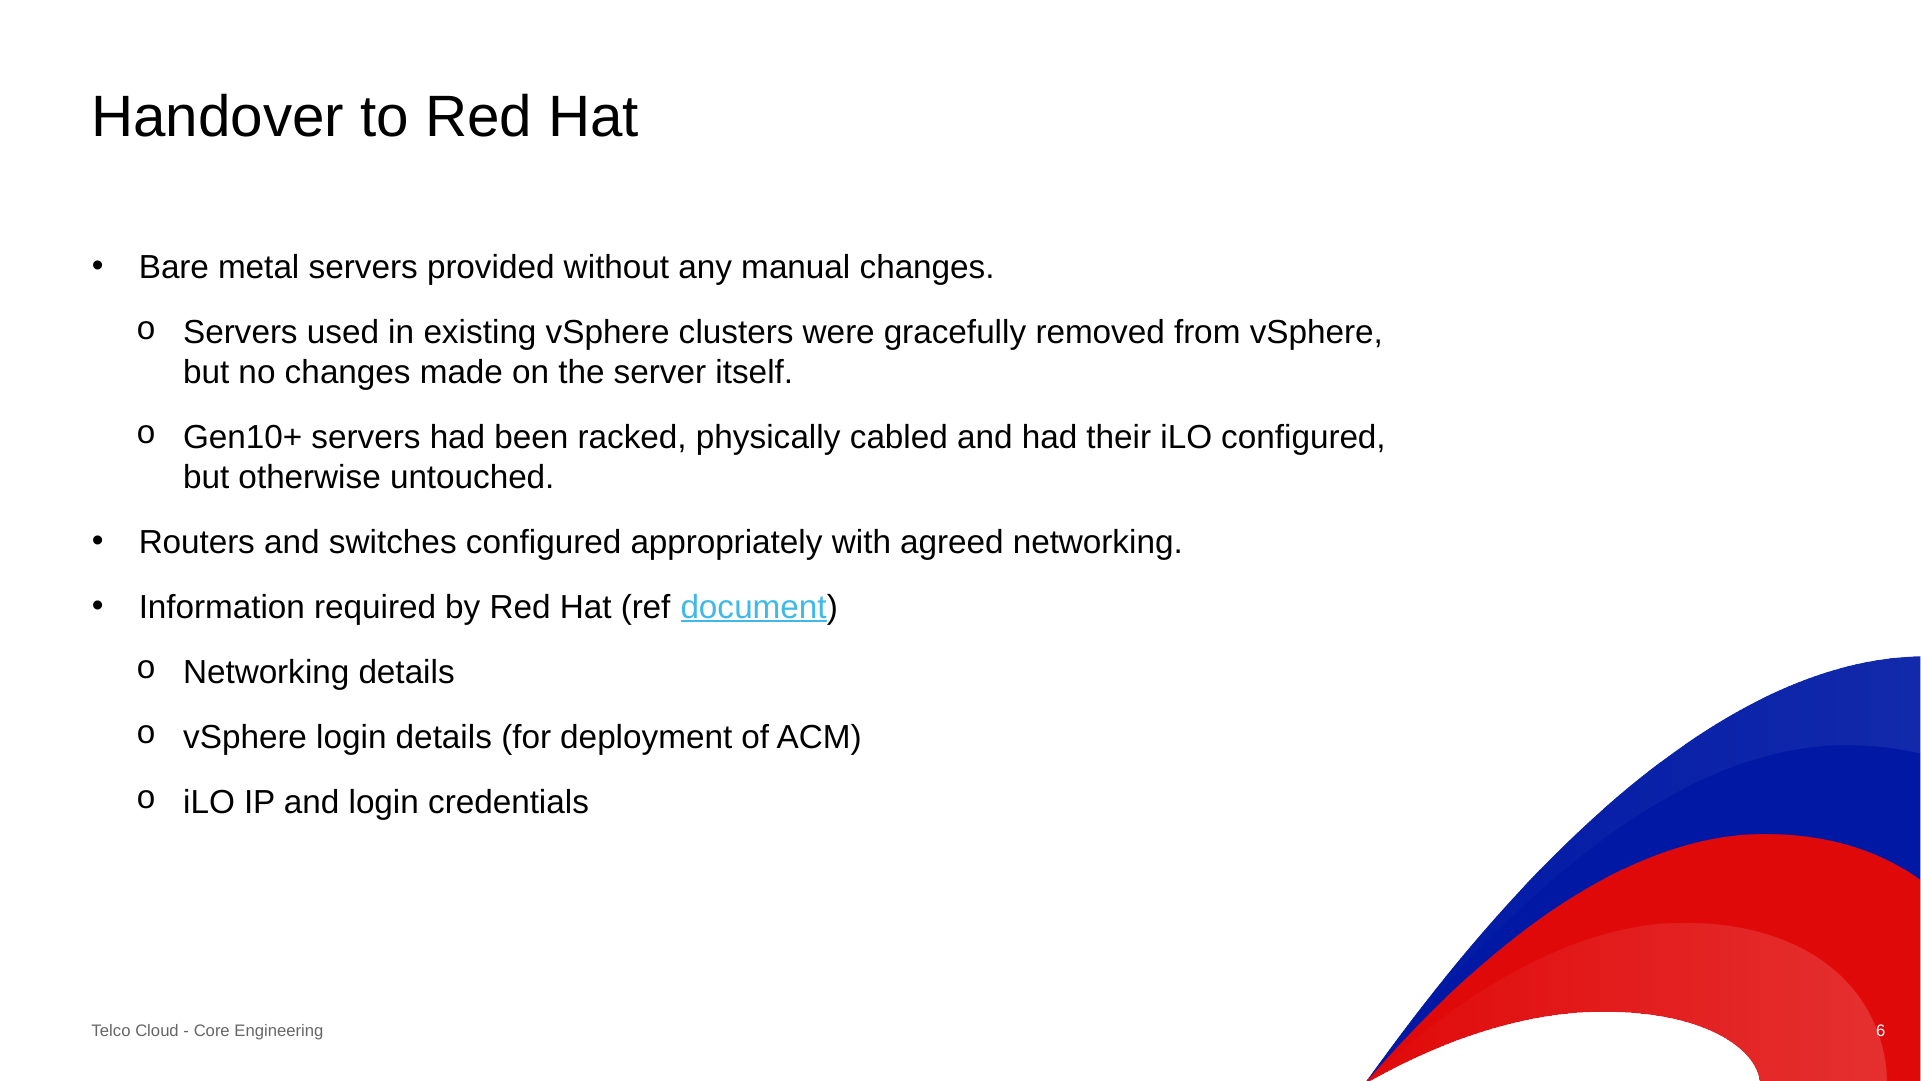

# Handover to Red Hat
Bare metal servers provided without any manual changes.
Servers used in existing vSphere clusters were gracefully removed from vSphere, but no changes made on the server itself.
Gen10+ servers had been racked, physically cabled and had their iLO configured, but otherwise untouched.
Routers and switches configured appropriately with agreed networking.
Information required by Red Hat (ref document)
Networking details
vSphere login details (for deployment of ACM)
iLO IP and login credentials
Telco Cloud - Core Engineering
6